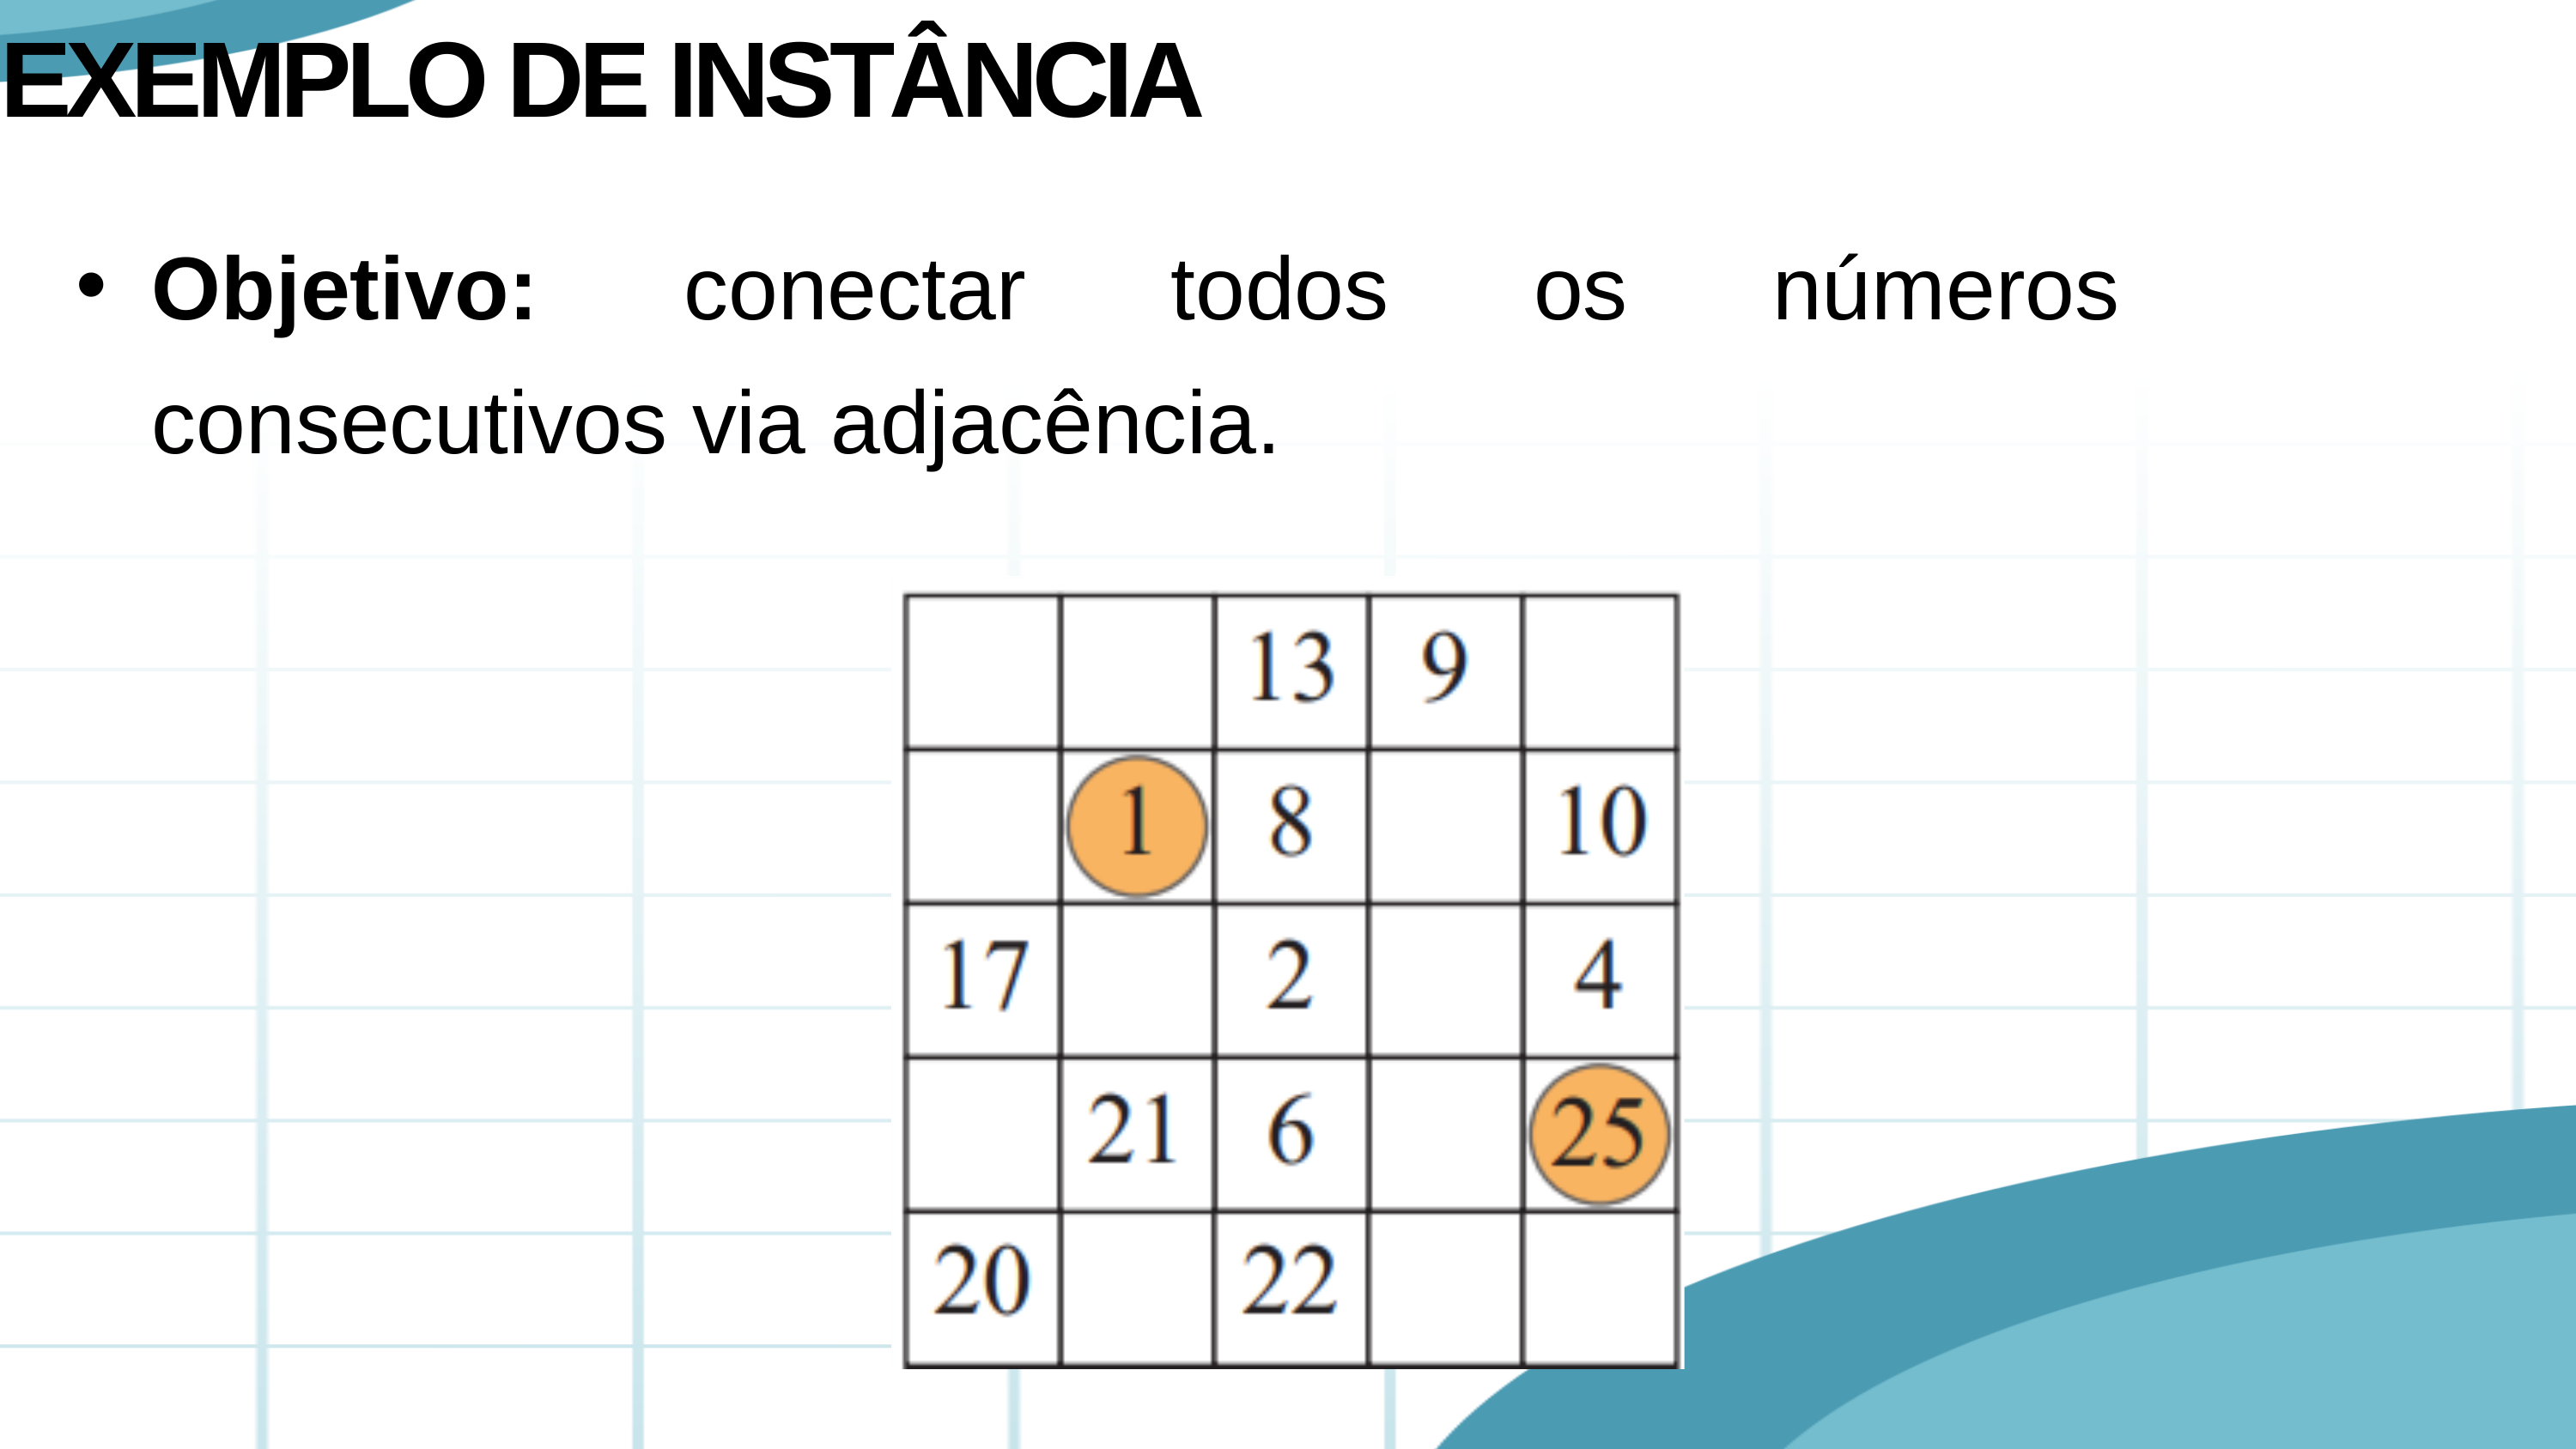

EXEMPLO DE INSTÂNCIA
Objetivo: conectar todos os números consecutivos via adjacência.